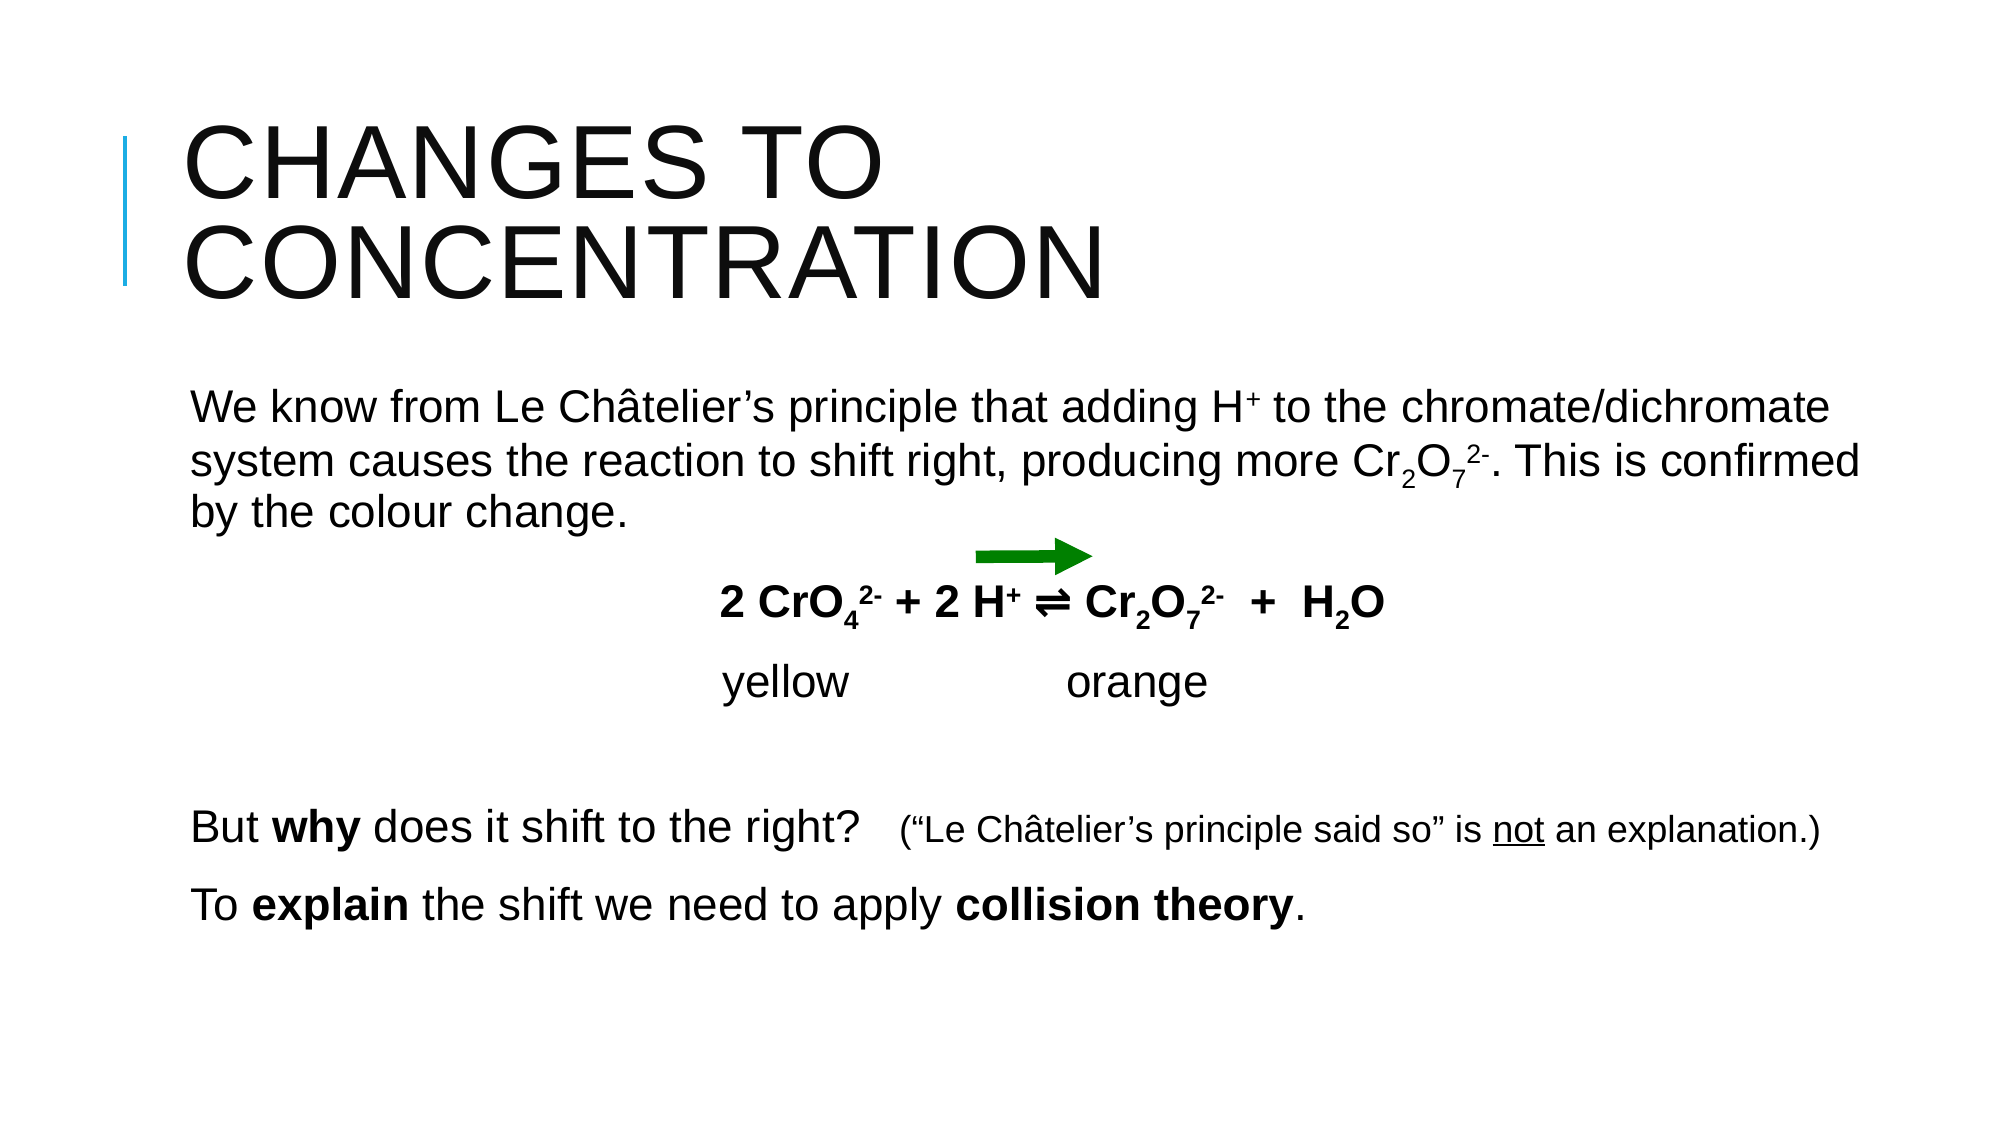

# CHANGES TO CONCENTRATION
We know from Le Châtelier’s principle that adding H+ to the chromate/dichromate system causes the reaction to shift right, producing more Cr2O72-. This is confirmed by the colour change.

But why does it shift to the right?   (“Le Châtelier’s principle said so” is not an explanation.)
To explain the shift we need to apply collision theory.
	2 CrO42- + 2 H+ ⇌ Cr2O72-  +  H2O
            yellow                 orange